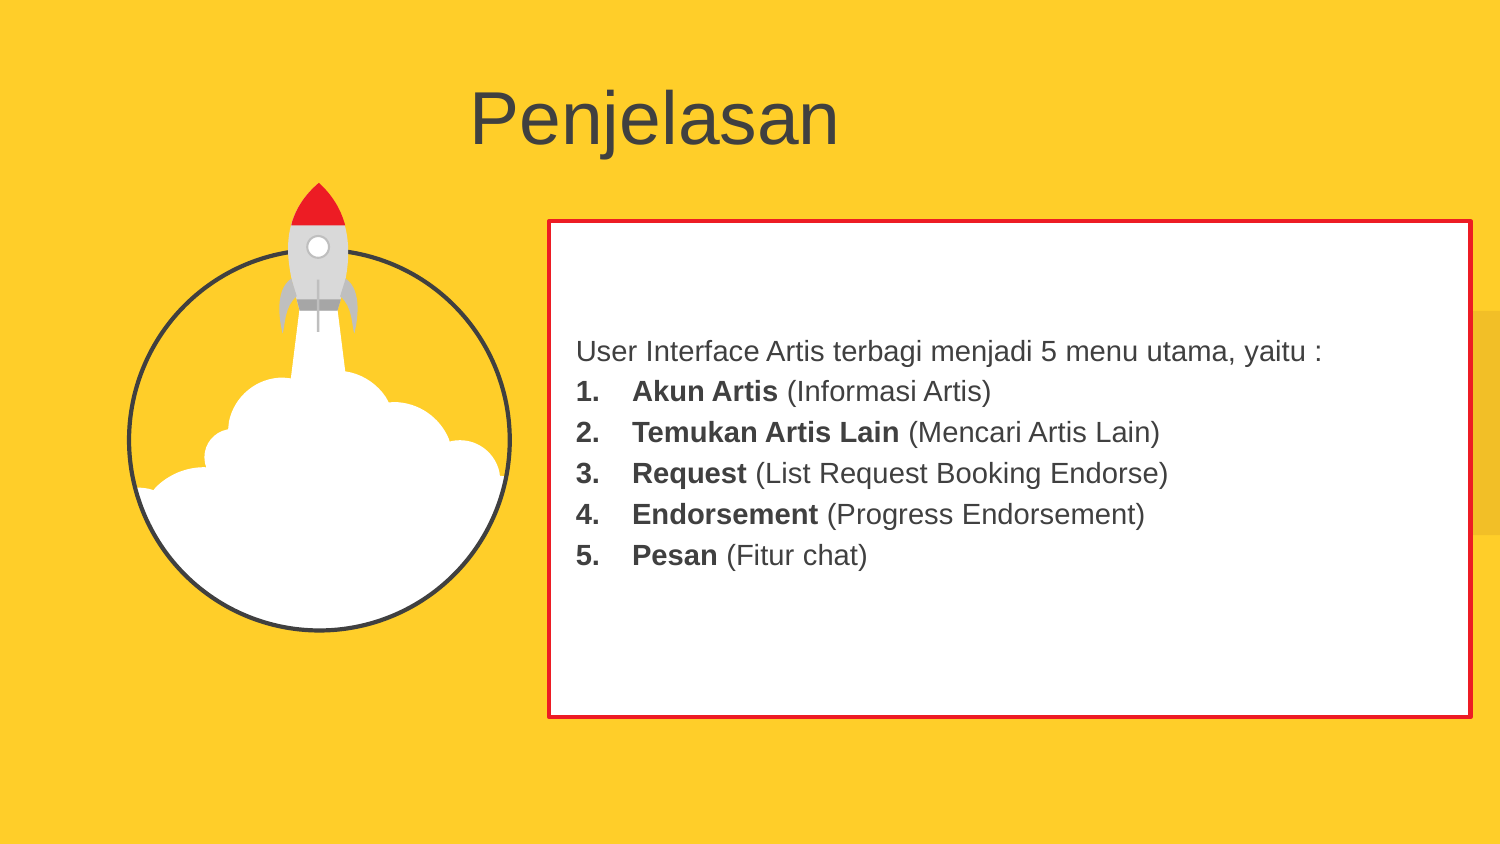

Penjelasan

User Interface Artis terbagi menjadi 5 menu utama, yaitu :
Akun Artis (Informasi Artis)
Temukan Artis Lain (Mencari Artis Lain)
Request (List Request Booking Endorse)
Endorsement (Progress Endorsement)
Pesan (Fitur chat)